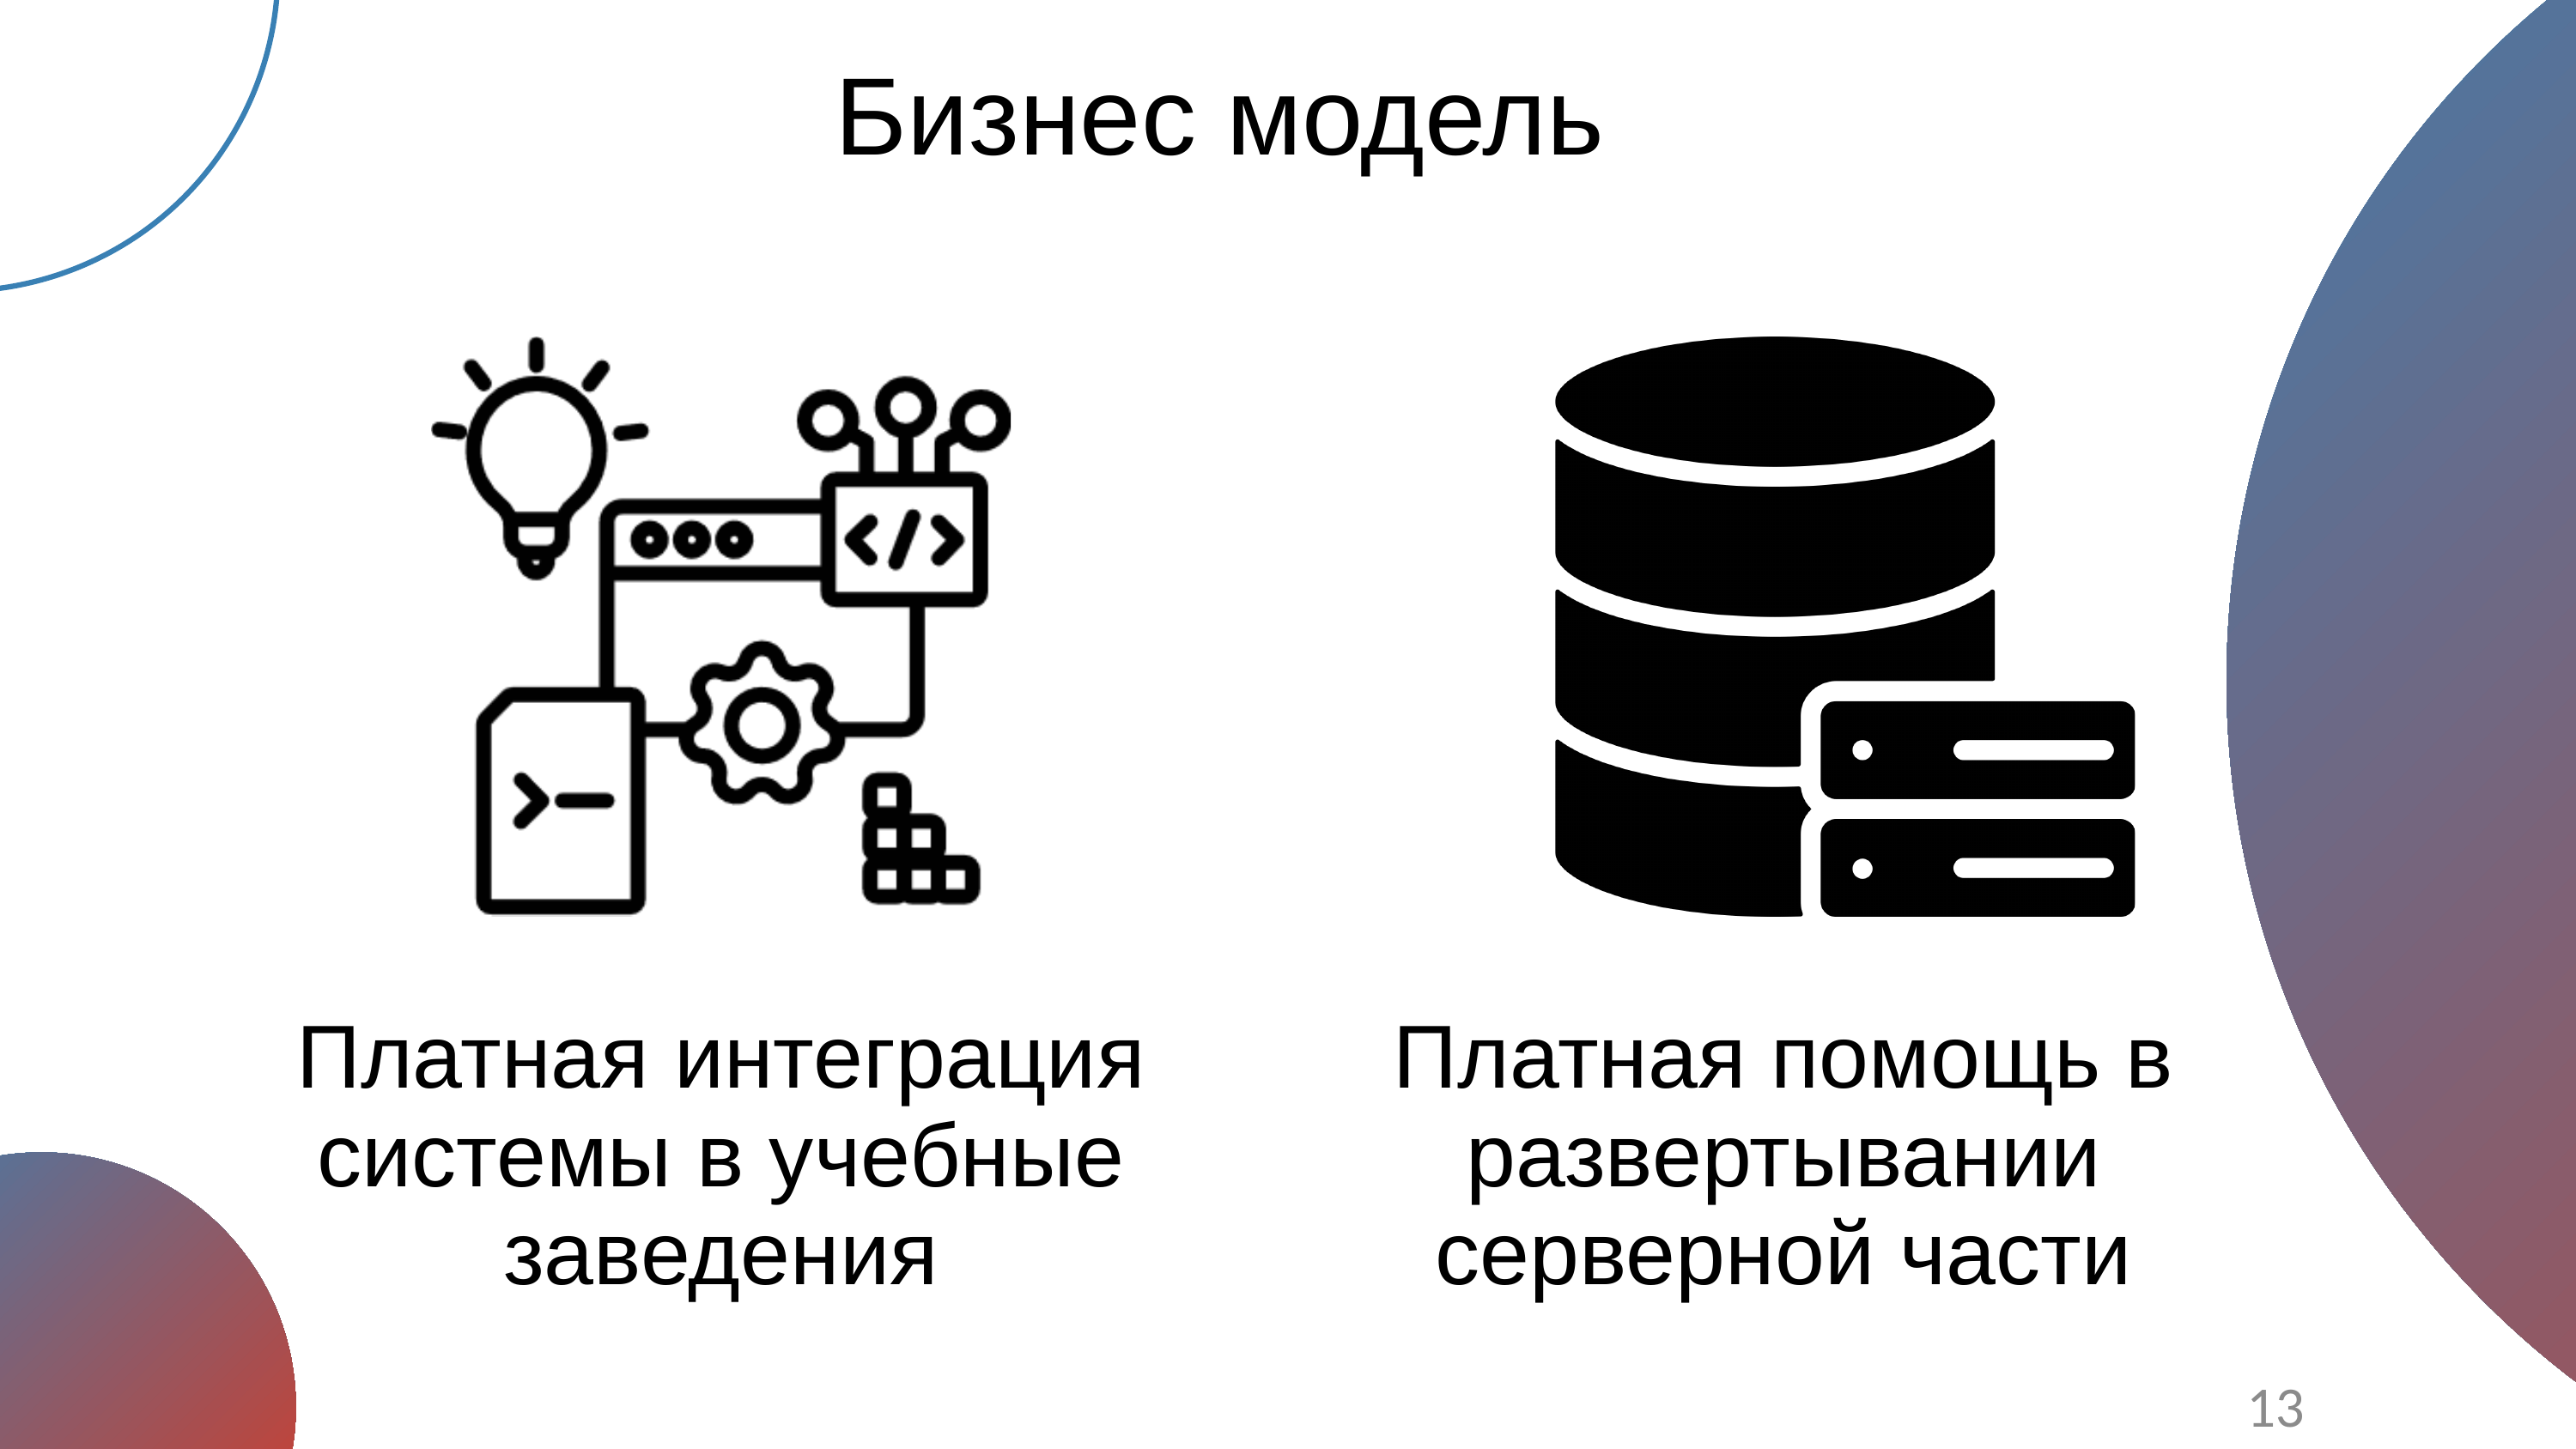

Бизнес модель

Платная интеграция системы в учебные заведения
Платная помощь в развертывании серверной части

13